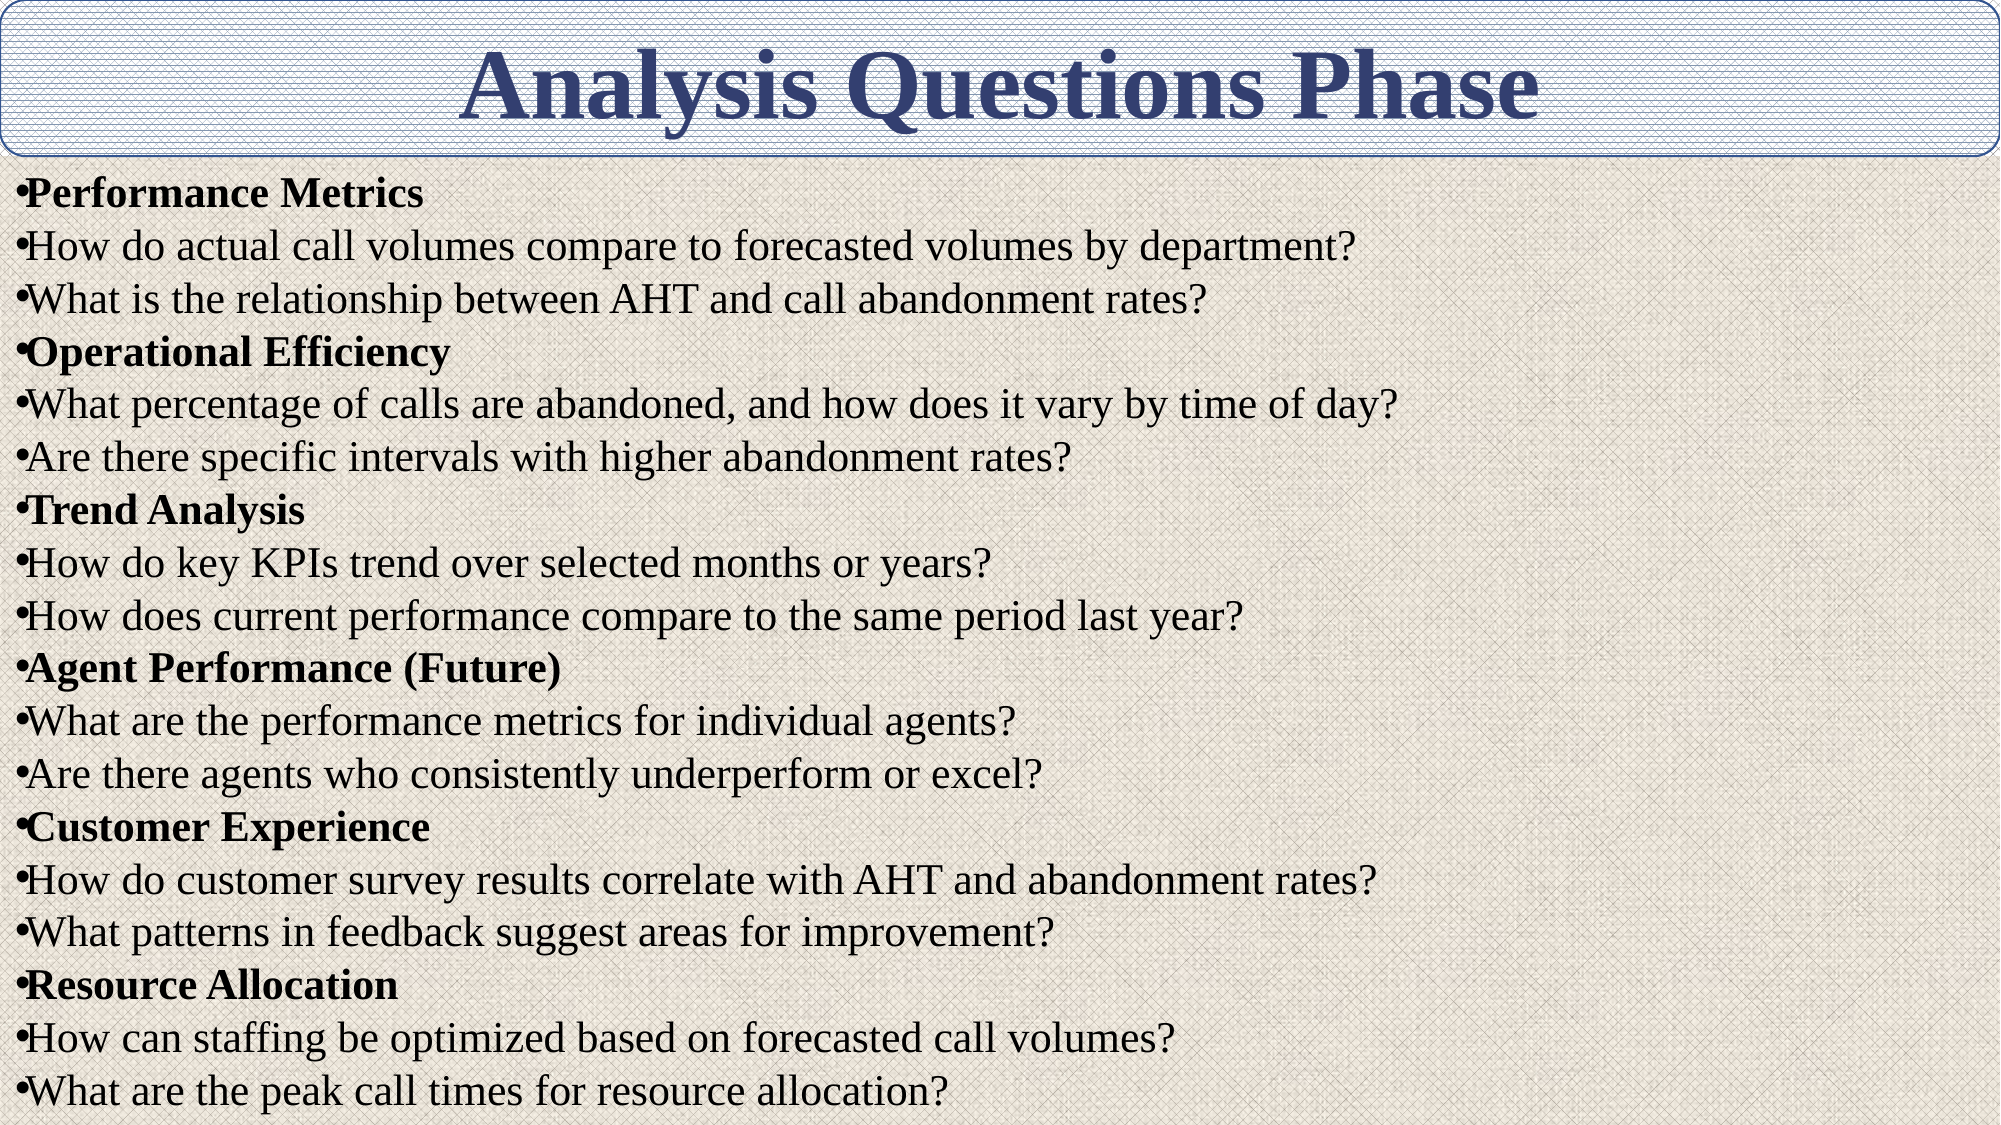

Analysis Questions Phase
#
Performance Metrics
How do actual call volumes compare to forecasted volumes by department?
What is the relationship between AHT and call abandonment rates?
Operational Efficiency
What percentage of calls are abandoned, and how does it vary by time of day?
Are there specific intervals with higher abandonment rates?
Trend Analysis
How do key KPIs trend over selected months or years?
How does current performance compare to the same period last year?
Agent Performance (Future)
What are the performance metrics for individual agents?
Are there agents who consistently underperform or excel?
Customer Experience
How do customer survey results correlate with AHT and abandonment rates?
What patterns in feedback suggest areas for improvement?
Resource Allocation
How can staffing be optimized based on forecasted call volumes?
What are the peak call times for resource allocation?